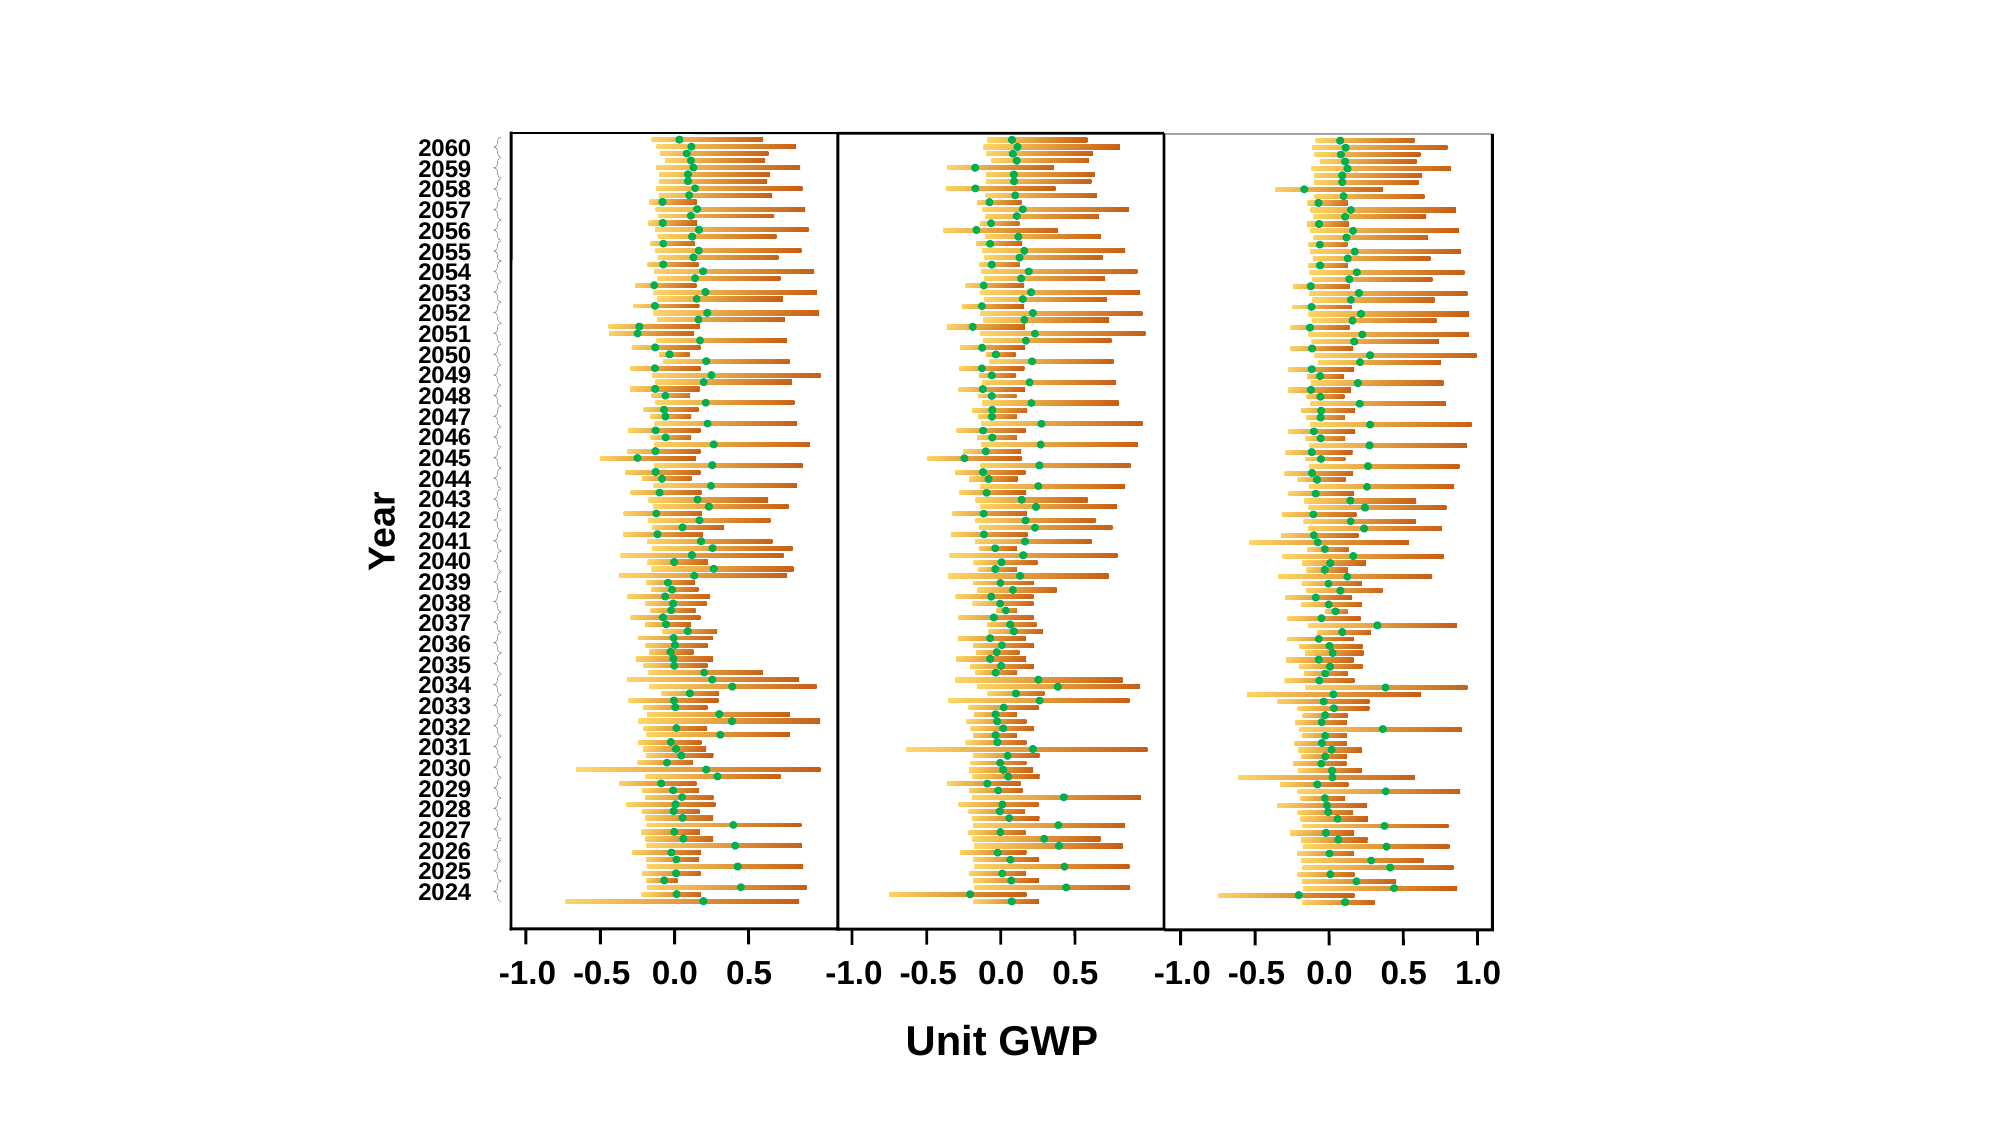

2060

2059

2058

2057

2056

2055

2054

2053

2052

2051

2050

2049

2048

2047

2046

2045

2044

2043

2042

Year

2041

2040

2039

2038

2037

2036

2035

2034

2033

2032

2031

2030

2029

2028

2027

2026

2025

2024

-1.0
-0.5
0.0
0.5
-1.0
-0.5
0.0
0.5
-1.0
-0.5
0.0
0.5
1.0
Unit GWP